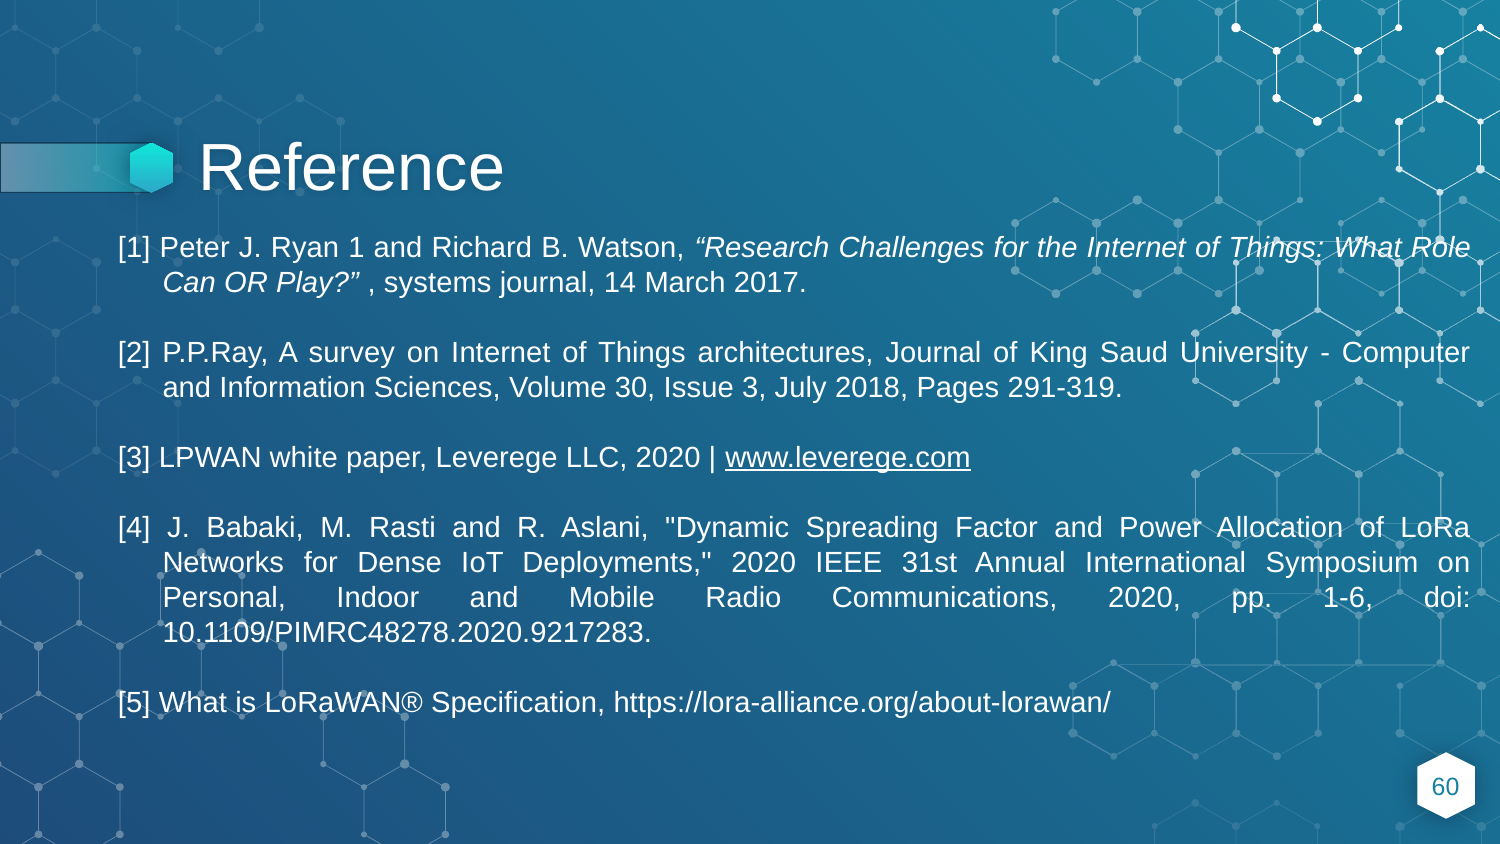

# Reference
[1] Peter J. Ryan 1 and Richard B. Watson, “Research Challenges for the Internet of Things: What Role Can OR Play?” , systems journal, 14 March 2017.

[2] P.P.Ray, A survey on Internet of Things architectures, Journal of King Saud University - Computer and Information Sciences, Volume 30, Issue 3, July 2018, Pages 291-319.

[3] LPWAN white paper, Leverege LLC, 2020 | www.leverege.com

[4] J. Babaki, M. Rasti and R. Aslani, "Dynamic Spreading Factor and Power Allocation of LoRa Networks for Dense IoT Deployments," 2020 IEEE 31st Annual International Symposium on Personal, Indoor and Mobile Radio Communications, 2020, pp. 1-6, doi: 10.1109/PIMRC48278.2020.9217283.

[5] What is LoRaWAN® Specification, https://lora-alliance.org/about-lorawan/

60